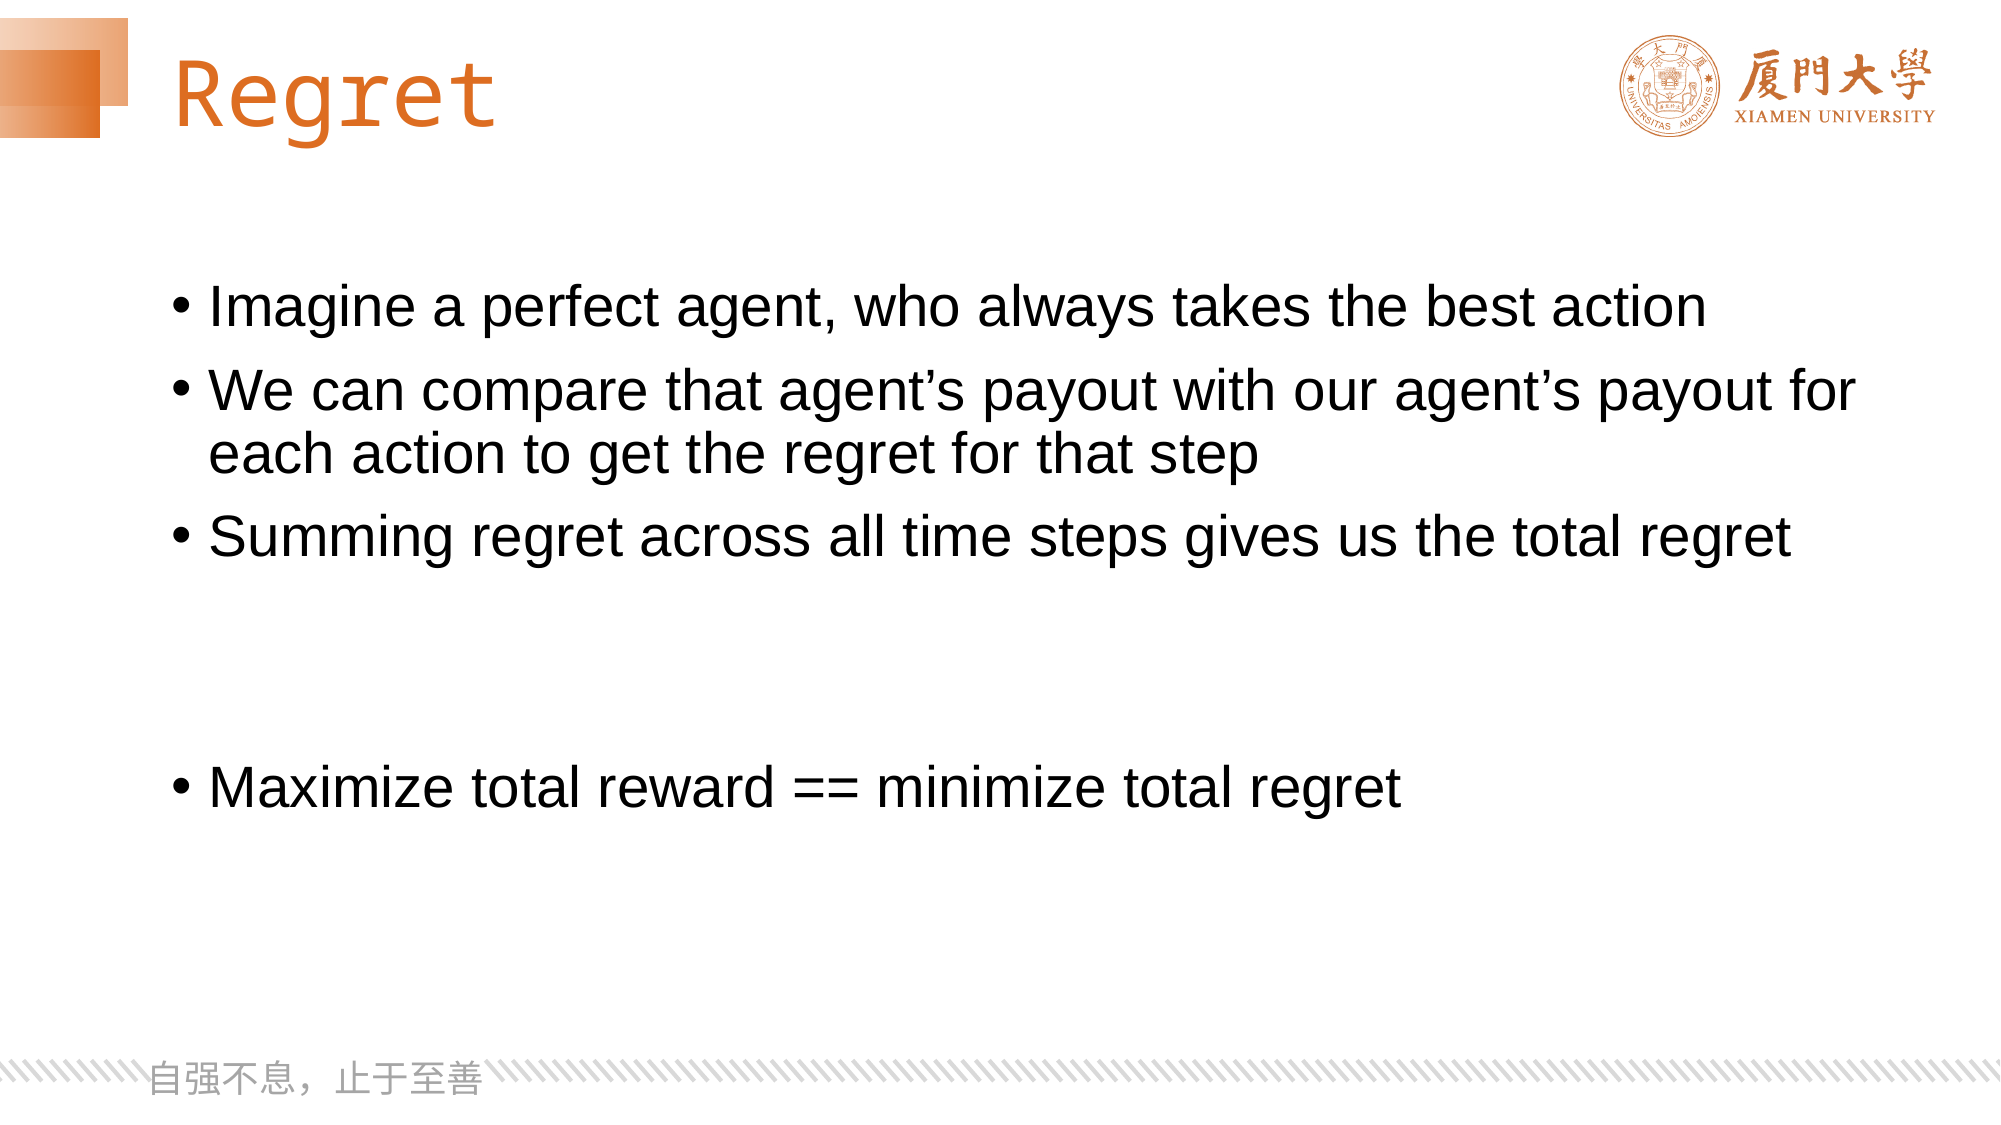

# Regret
Imagine a perfect agent, who always takes the best action
We can compare that agent’s payout with our agent’s payout for each action to get the regret for that step
Summing regret across all time steps gives us the total regret

Maximize total reward == minimize total regret